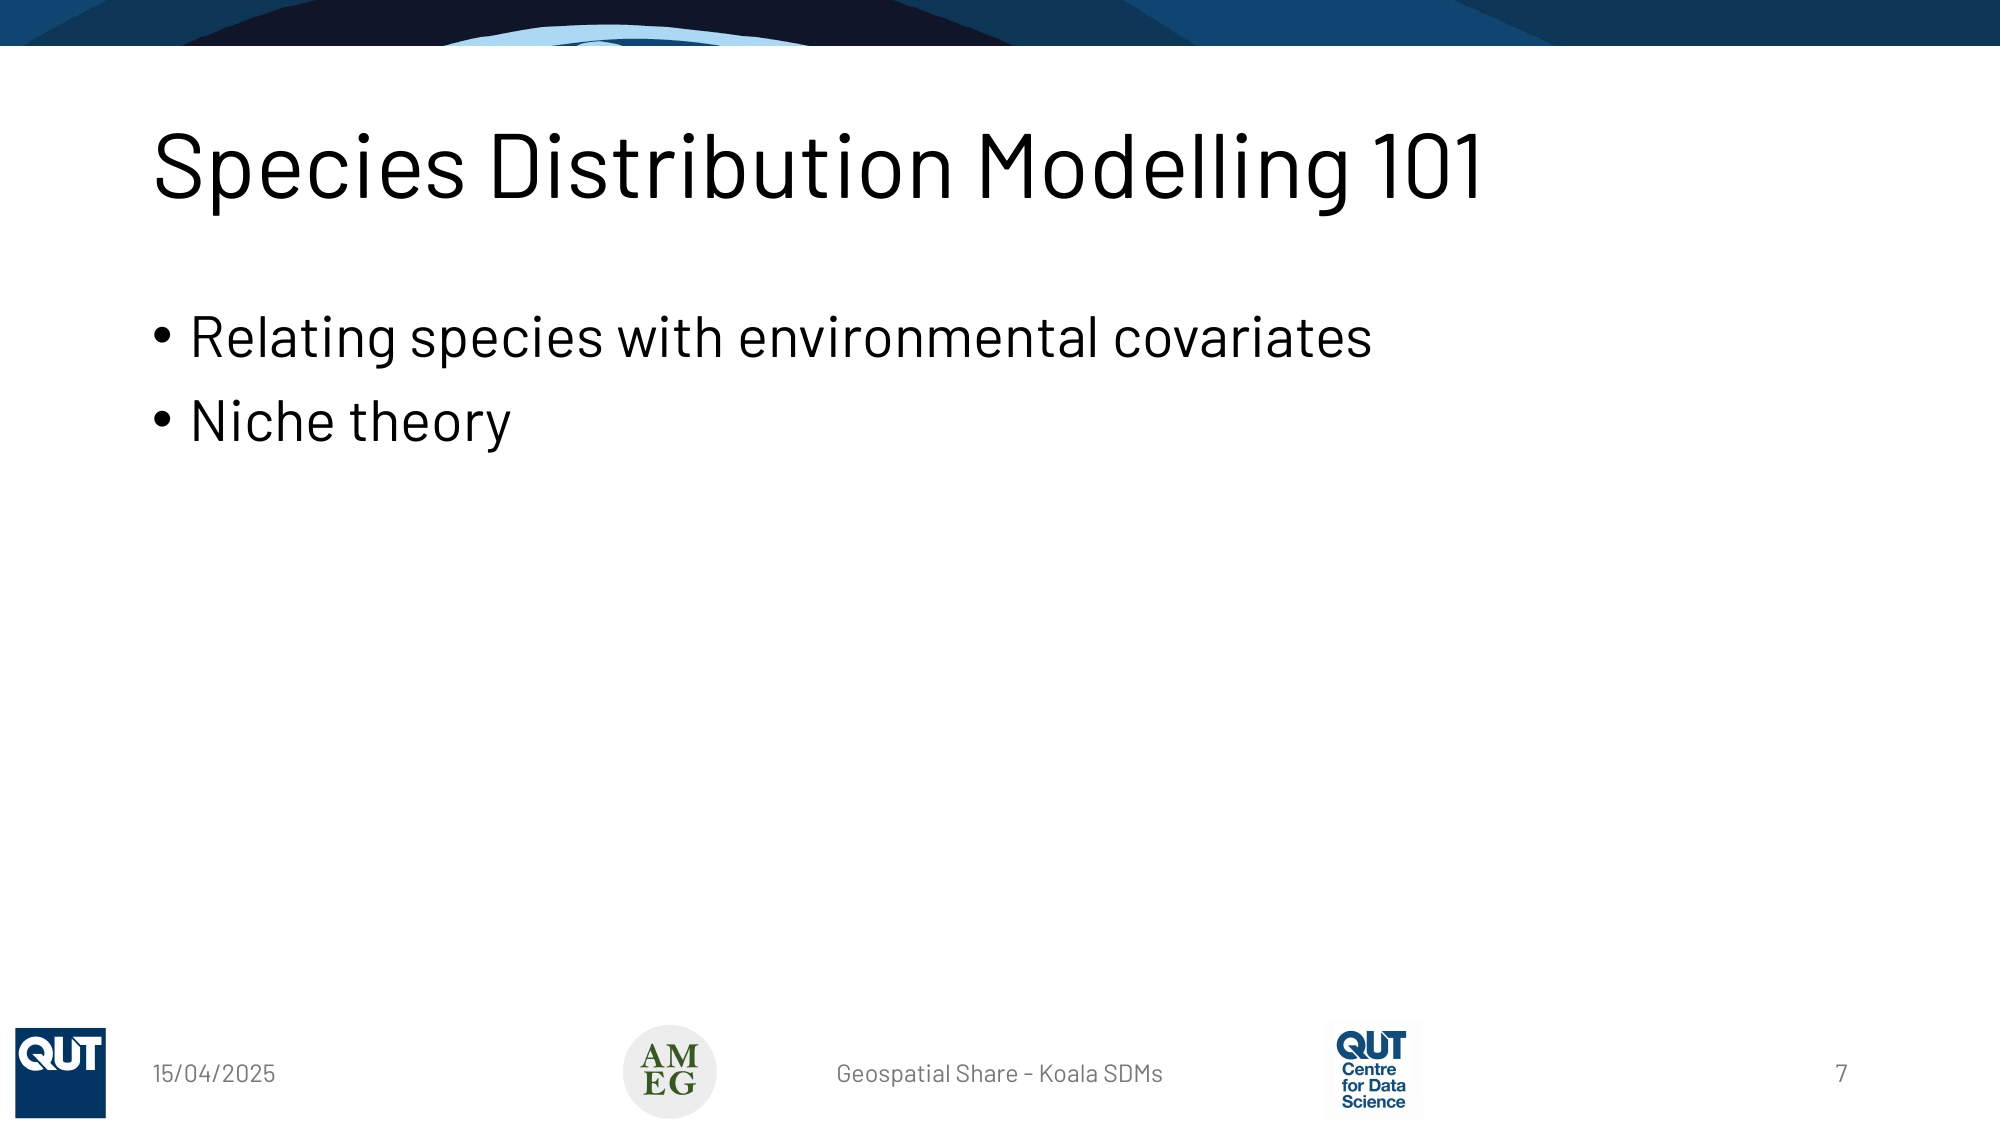

# Species Distribution Modelling 101
Relating species with environmental covariates
Niche theory
15/04/2025
Geospatial Share - Koala SDMs
7